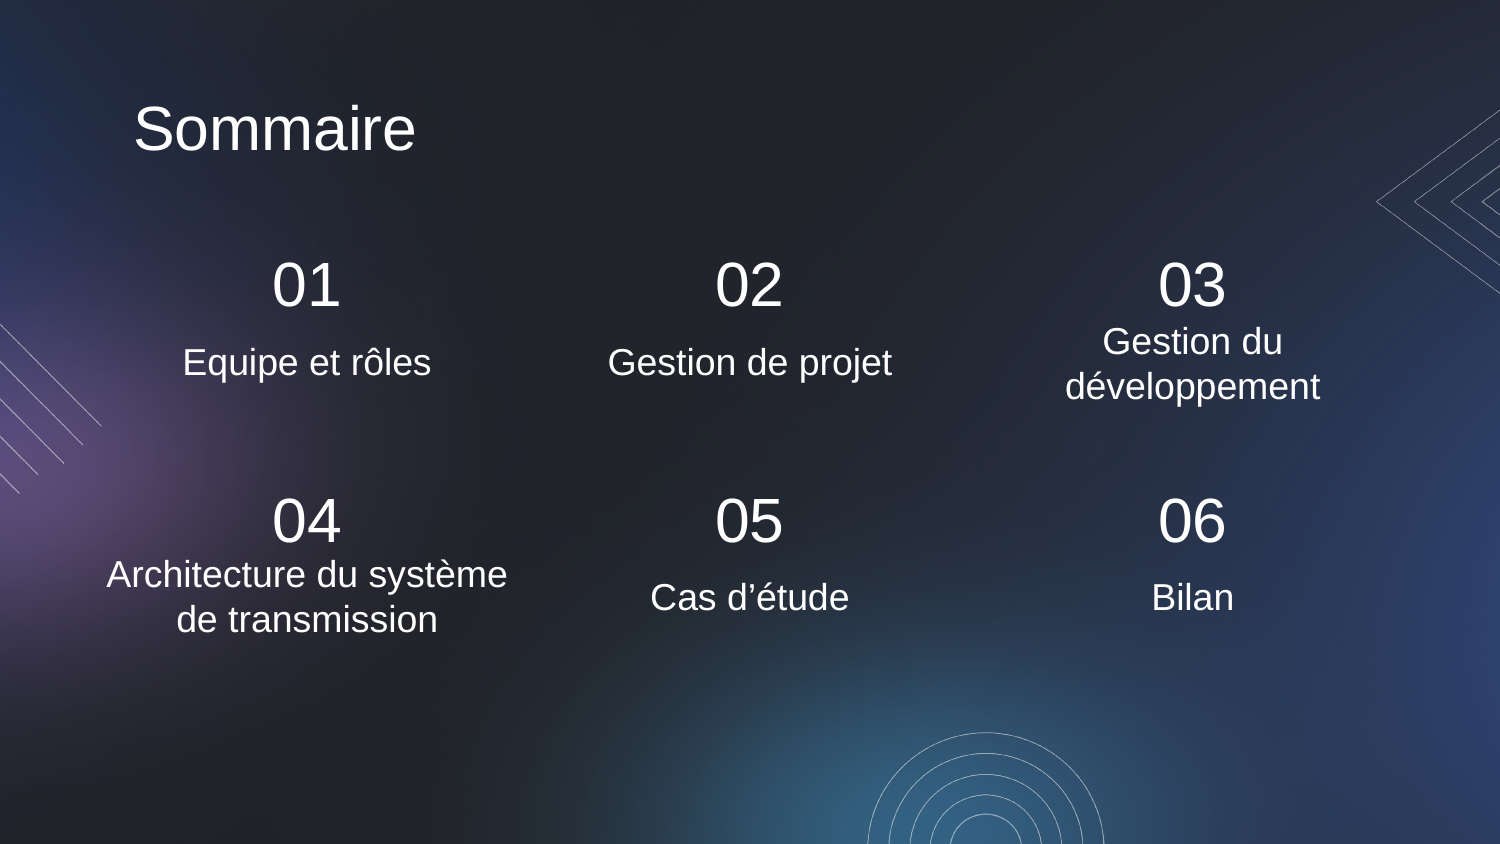

# Sommaire
01
02
03
Gestion du développement
Equipe et rôles
Gestion de projet
04
05
06
Architecture du système de transmission
Cas d’étude
Bilan